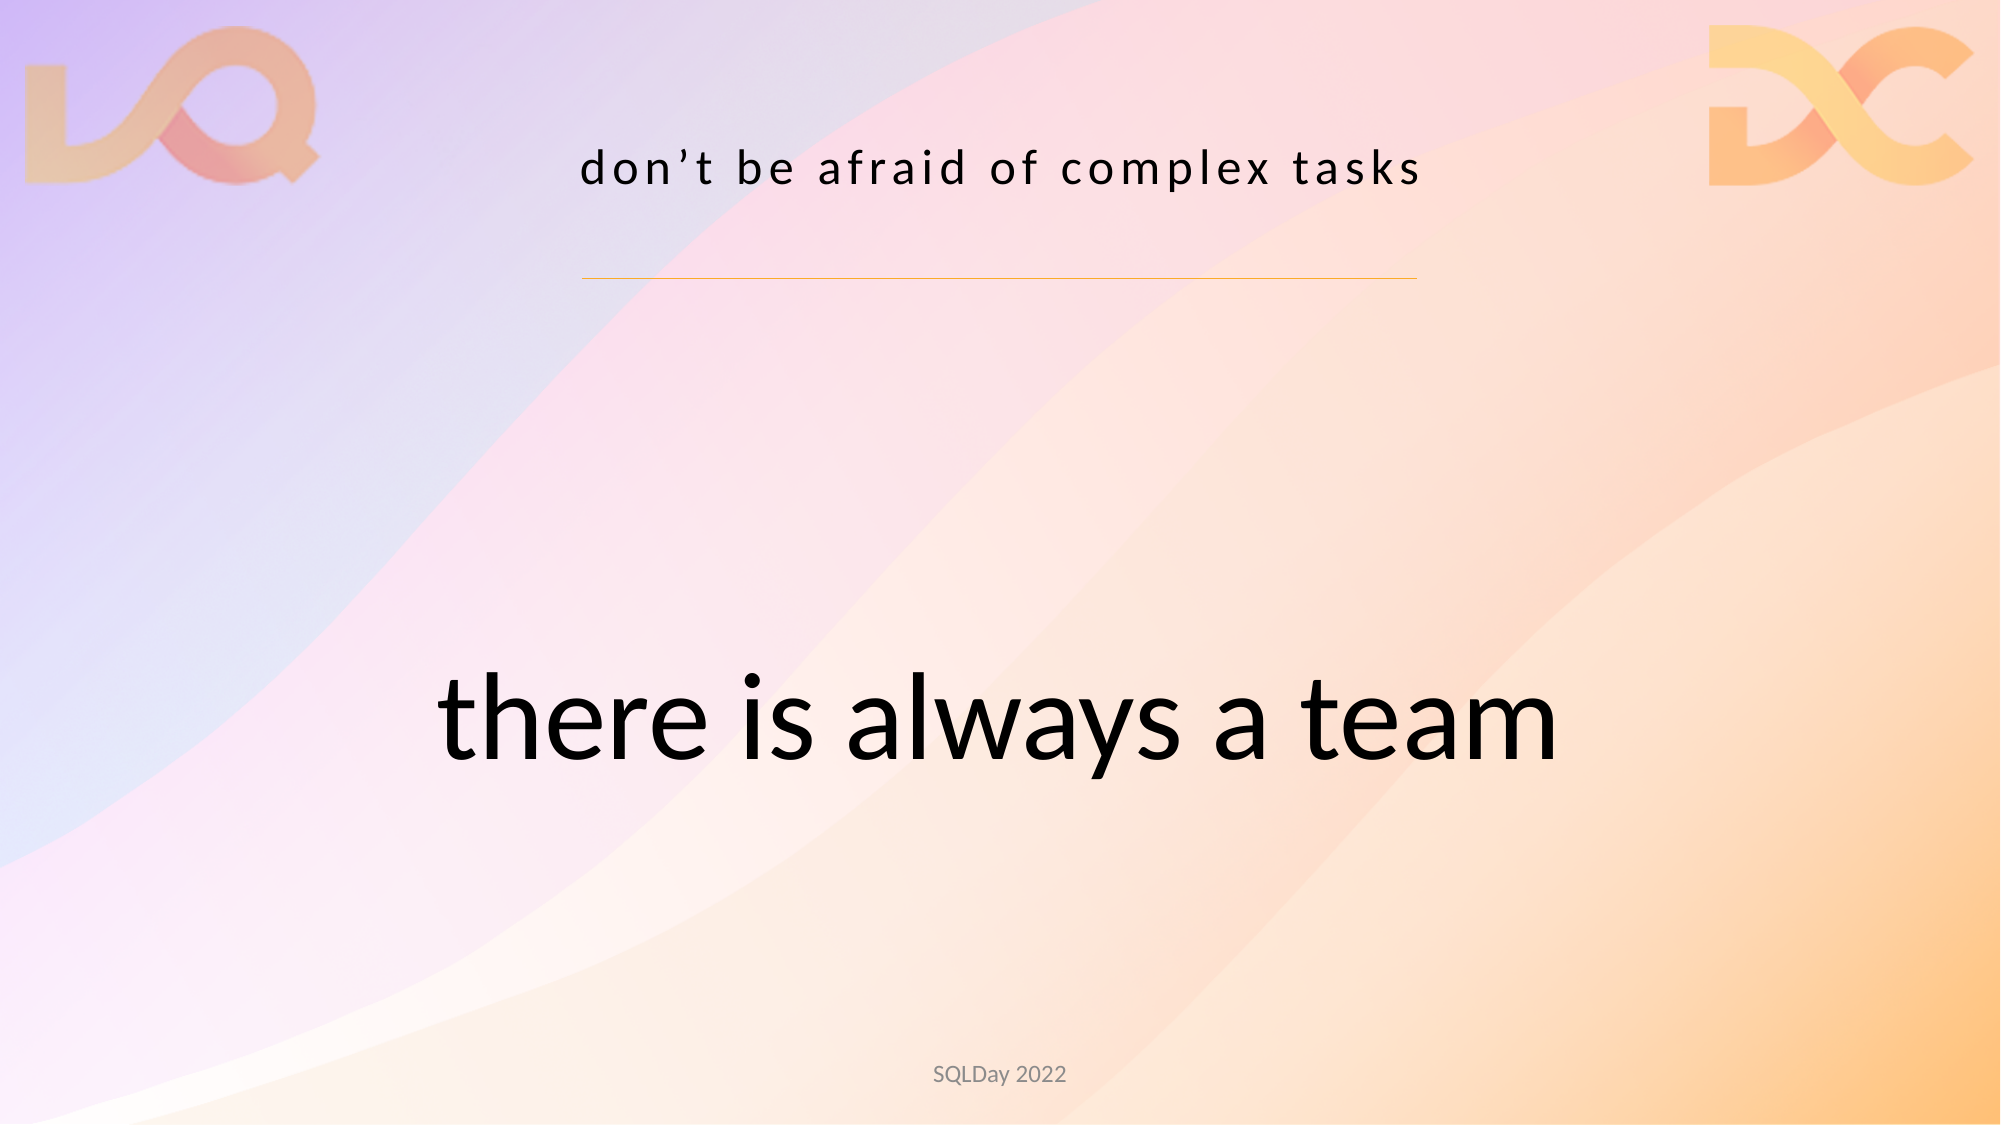

# don’t be afraid of complex tasks
there is always a team
SQLDay 2022